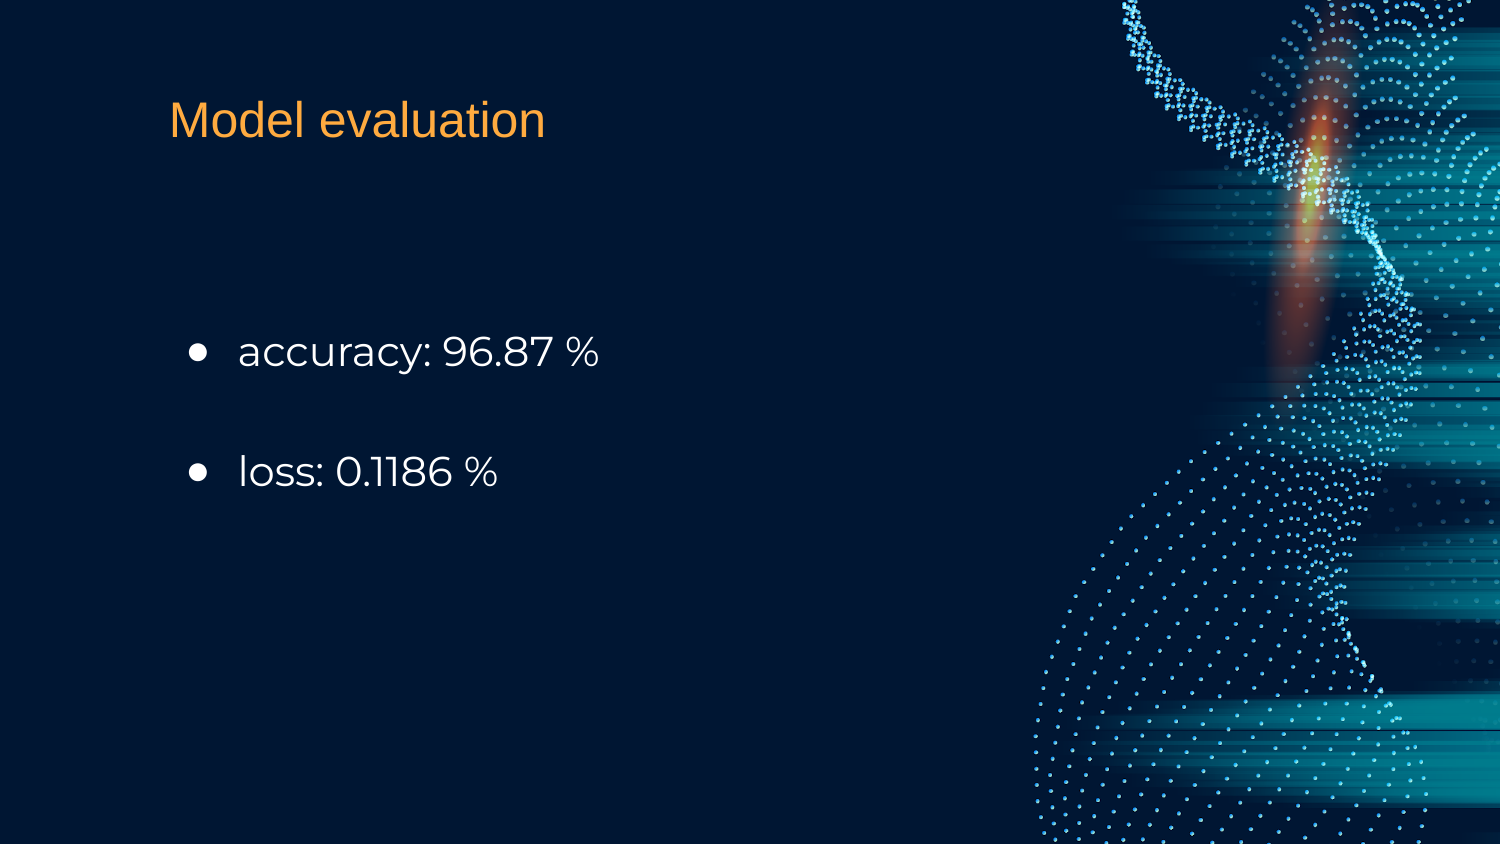

# Model evaluation
accuracy: 96.87 %

loss: 0.1186 %